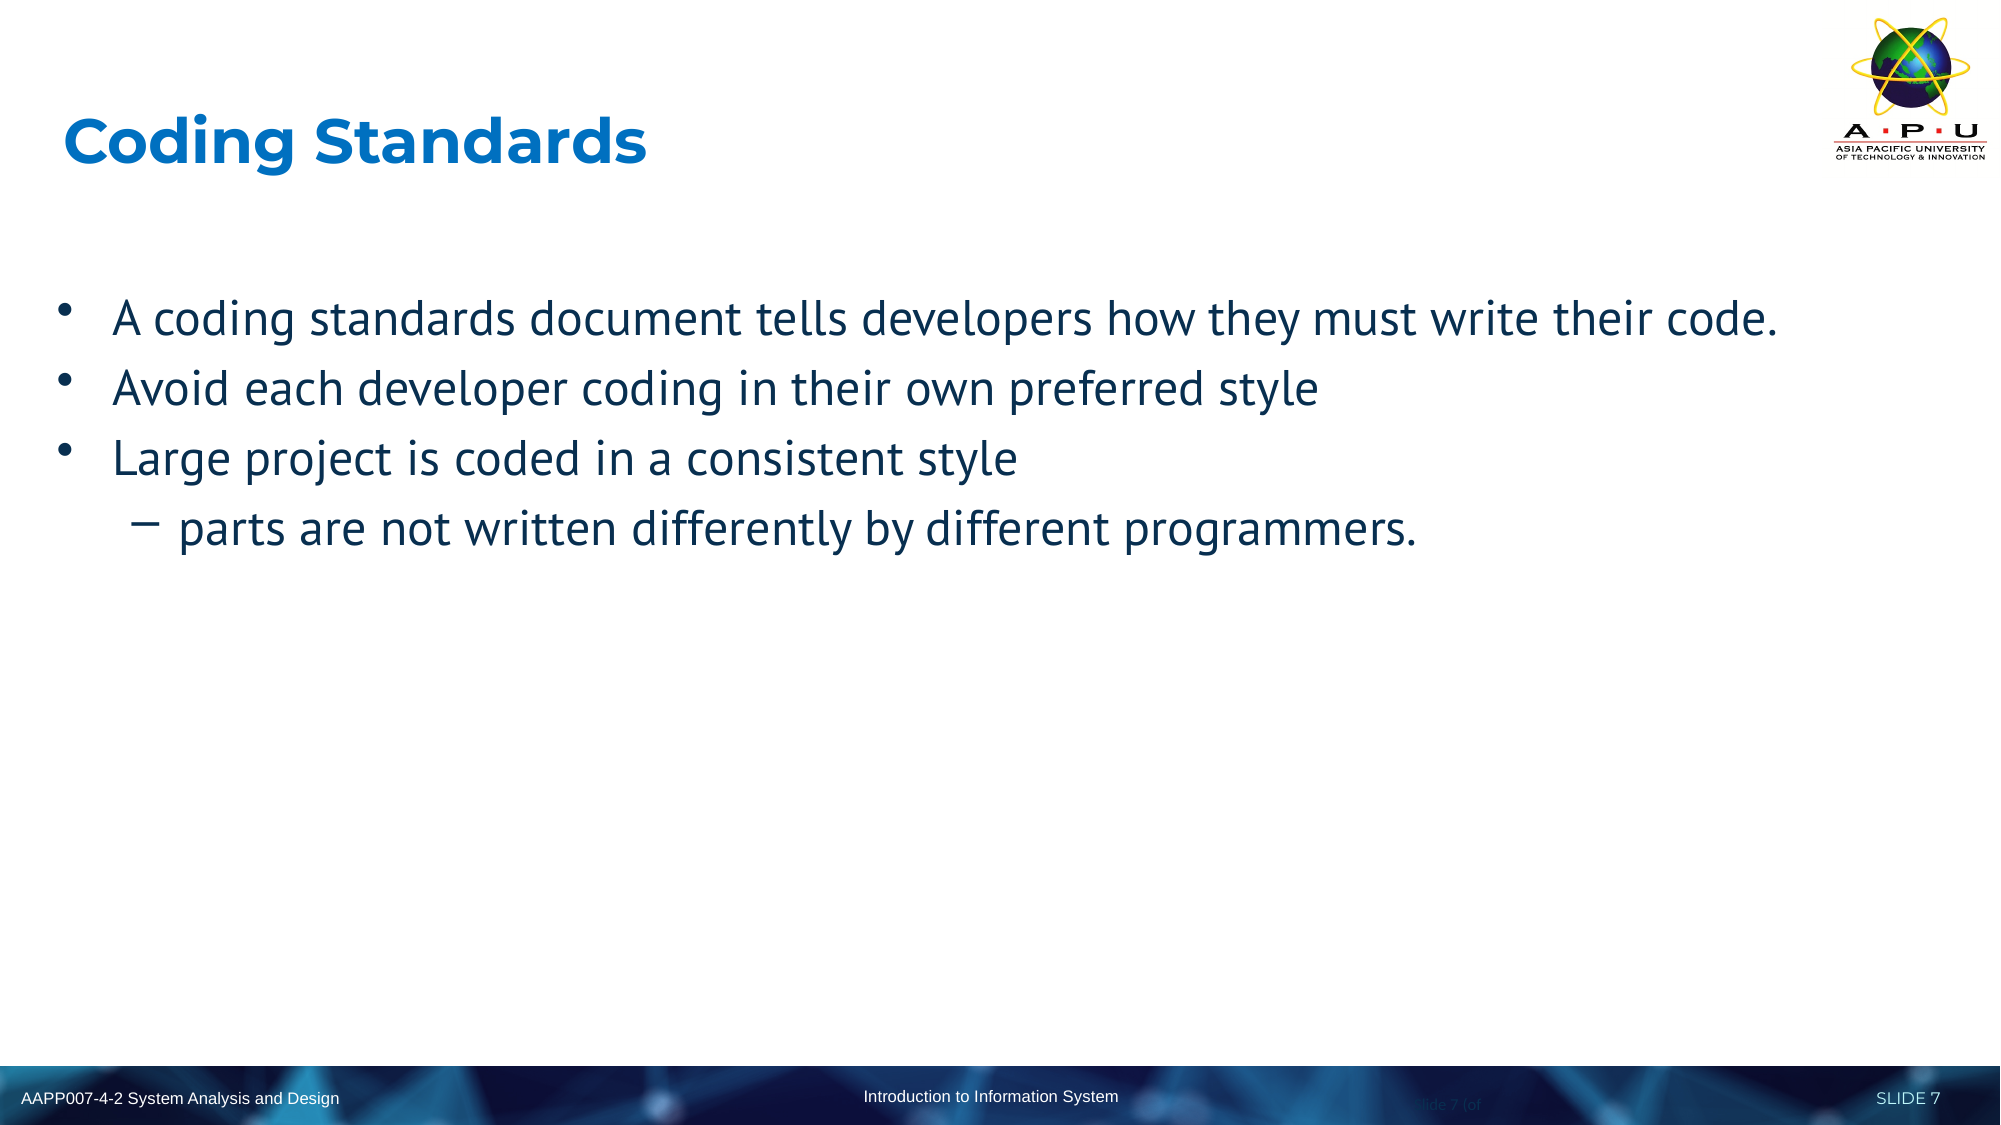

# Coding Standards
A coding standards document tells developers how they must write their code.
Avoid each developer coding in their own preferred style
Large project is coded in a consistent style
parts are not written differently by different programmers.
Slide 7 (of